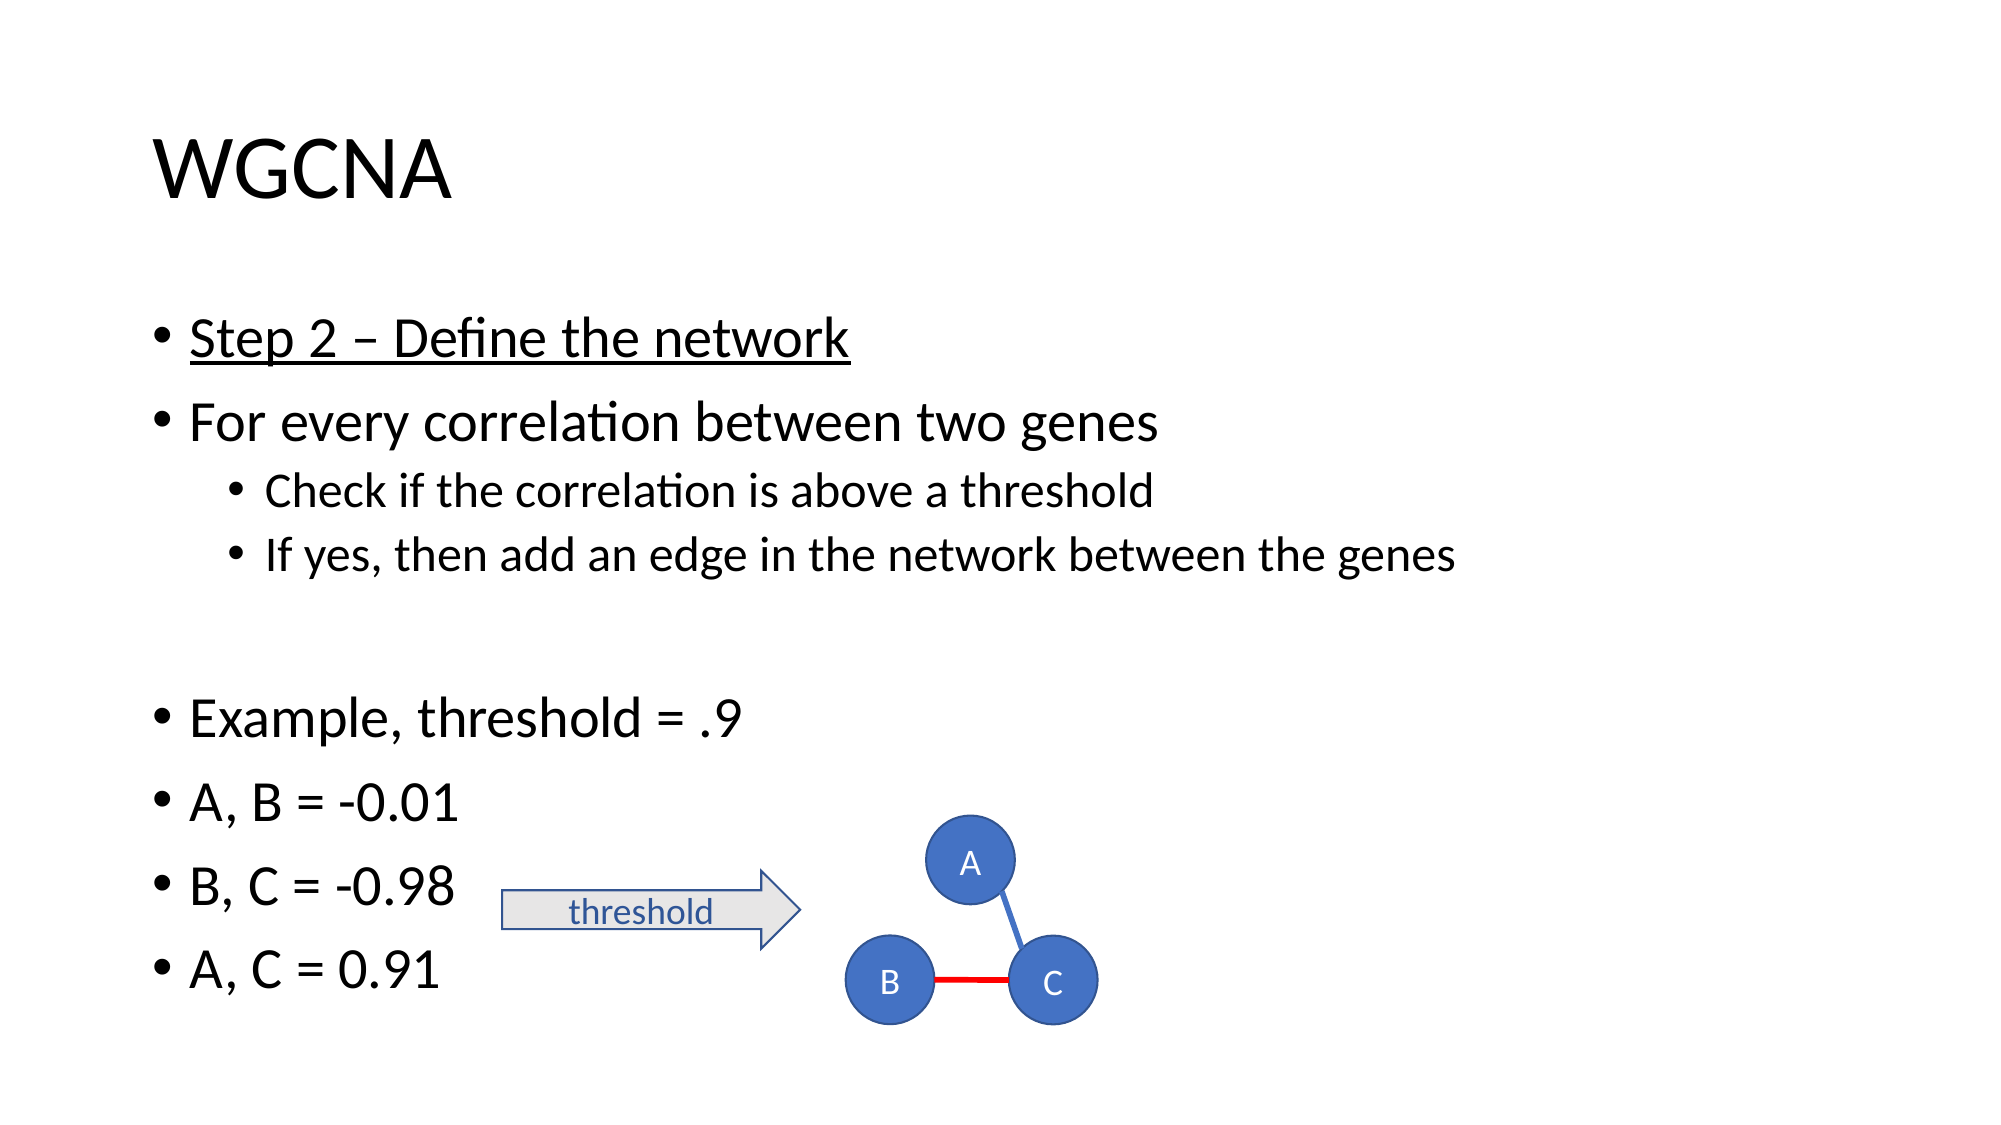

# WGCNA
Step 2 – Define the network
For every correlation between two genes
Check if the correlation is above a threshold
If yes, then add an edge in the network between the genes

Example, threshold = .9
A, B = -0.01
B, C = -0.98
A, C = 0.91
A
threshold
B
C